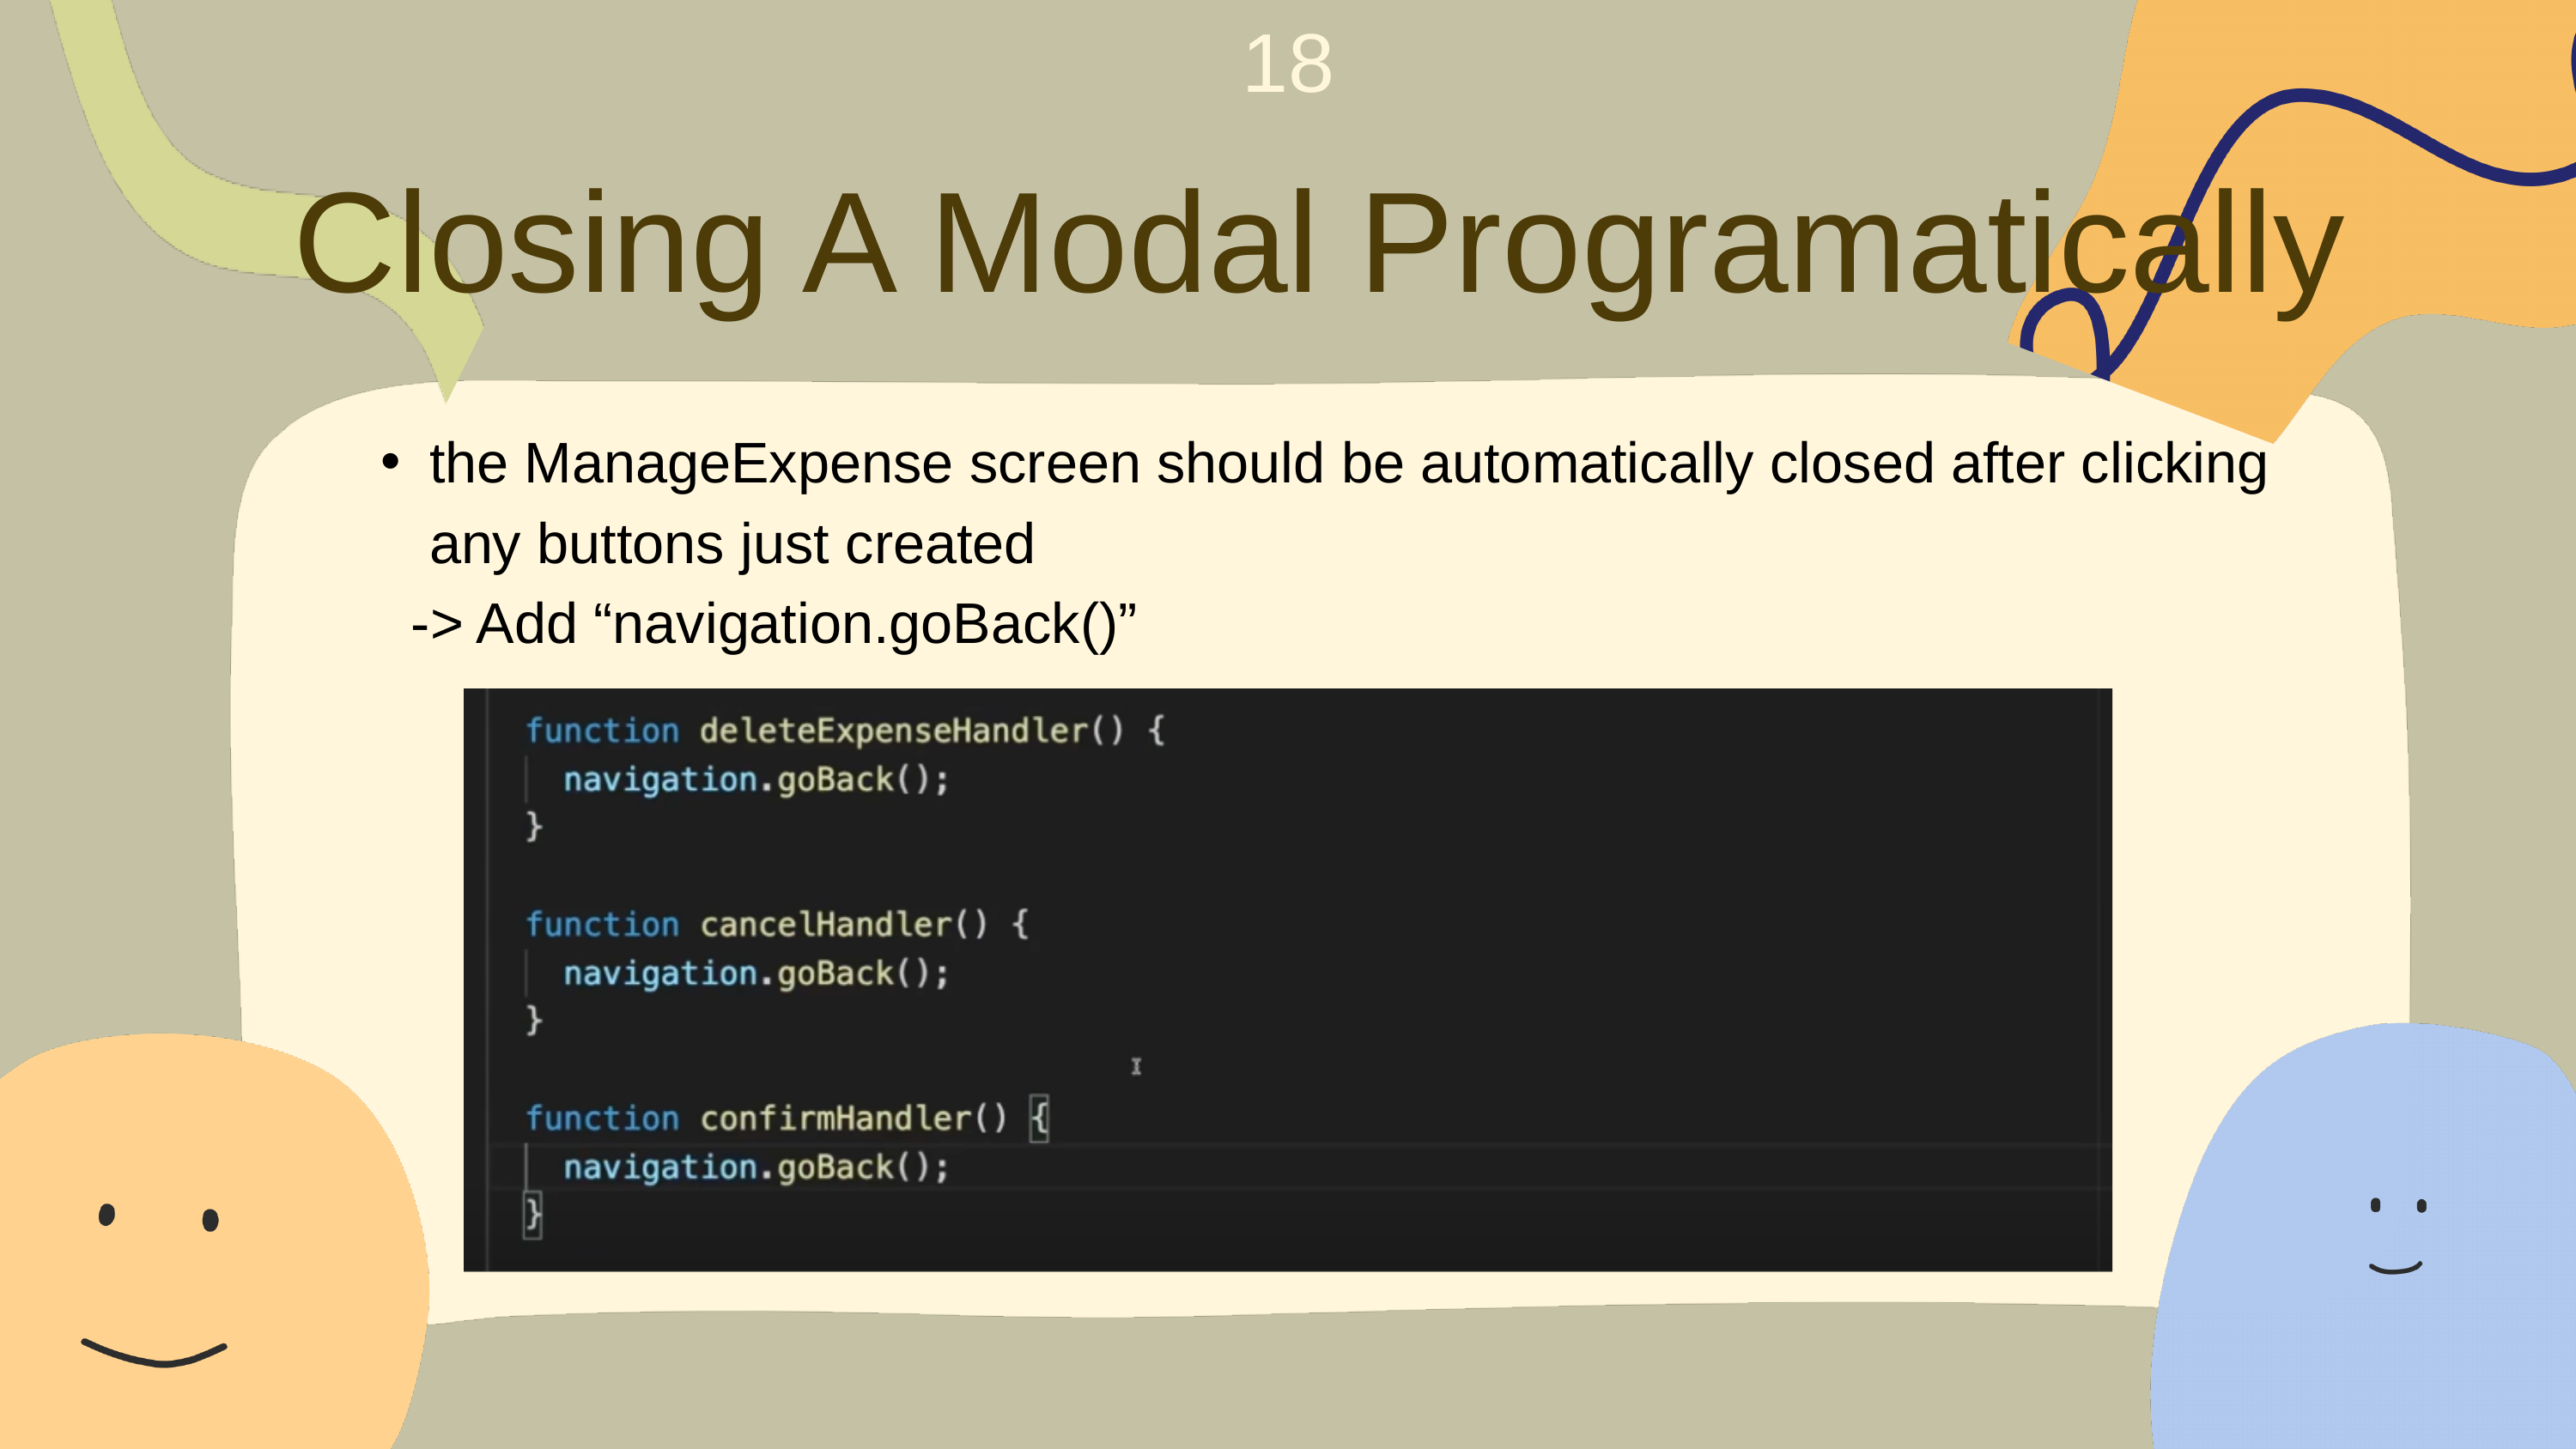

18
Closing A Modal Programatically

the ManageExpense screen should be automatically closed after clicking any buttons just created
     -> Add “navigation.goBack()”